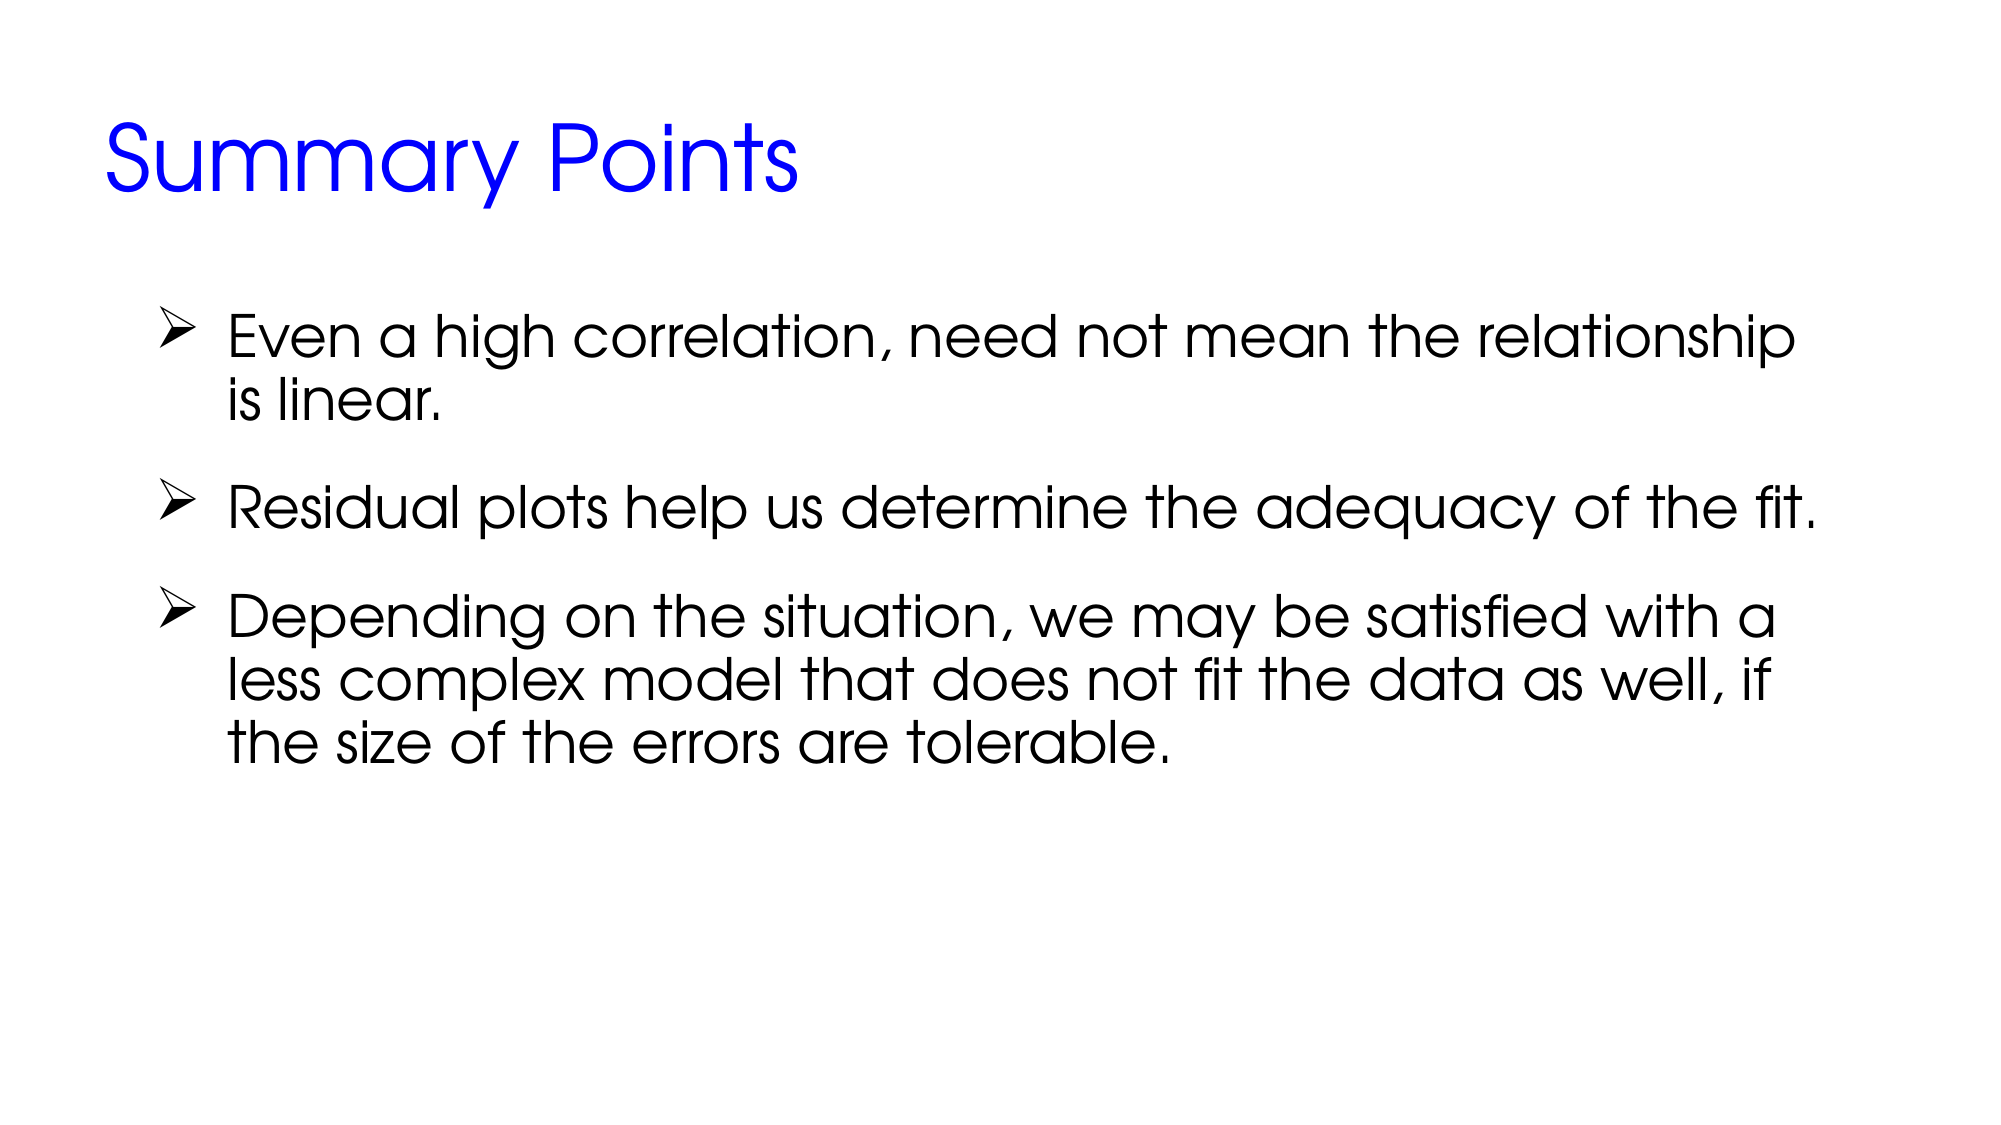

# Summary Points
Even a high correlation, need not mean the relationship is linear.
Residual plots help us determine the adequacy of the fit.
Depending on the situation, we may be satisfied with a less complex model that does not fit the data as well, if the size of the errors are tolerable.